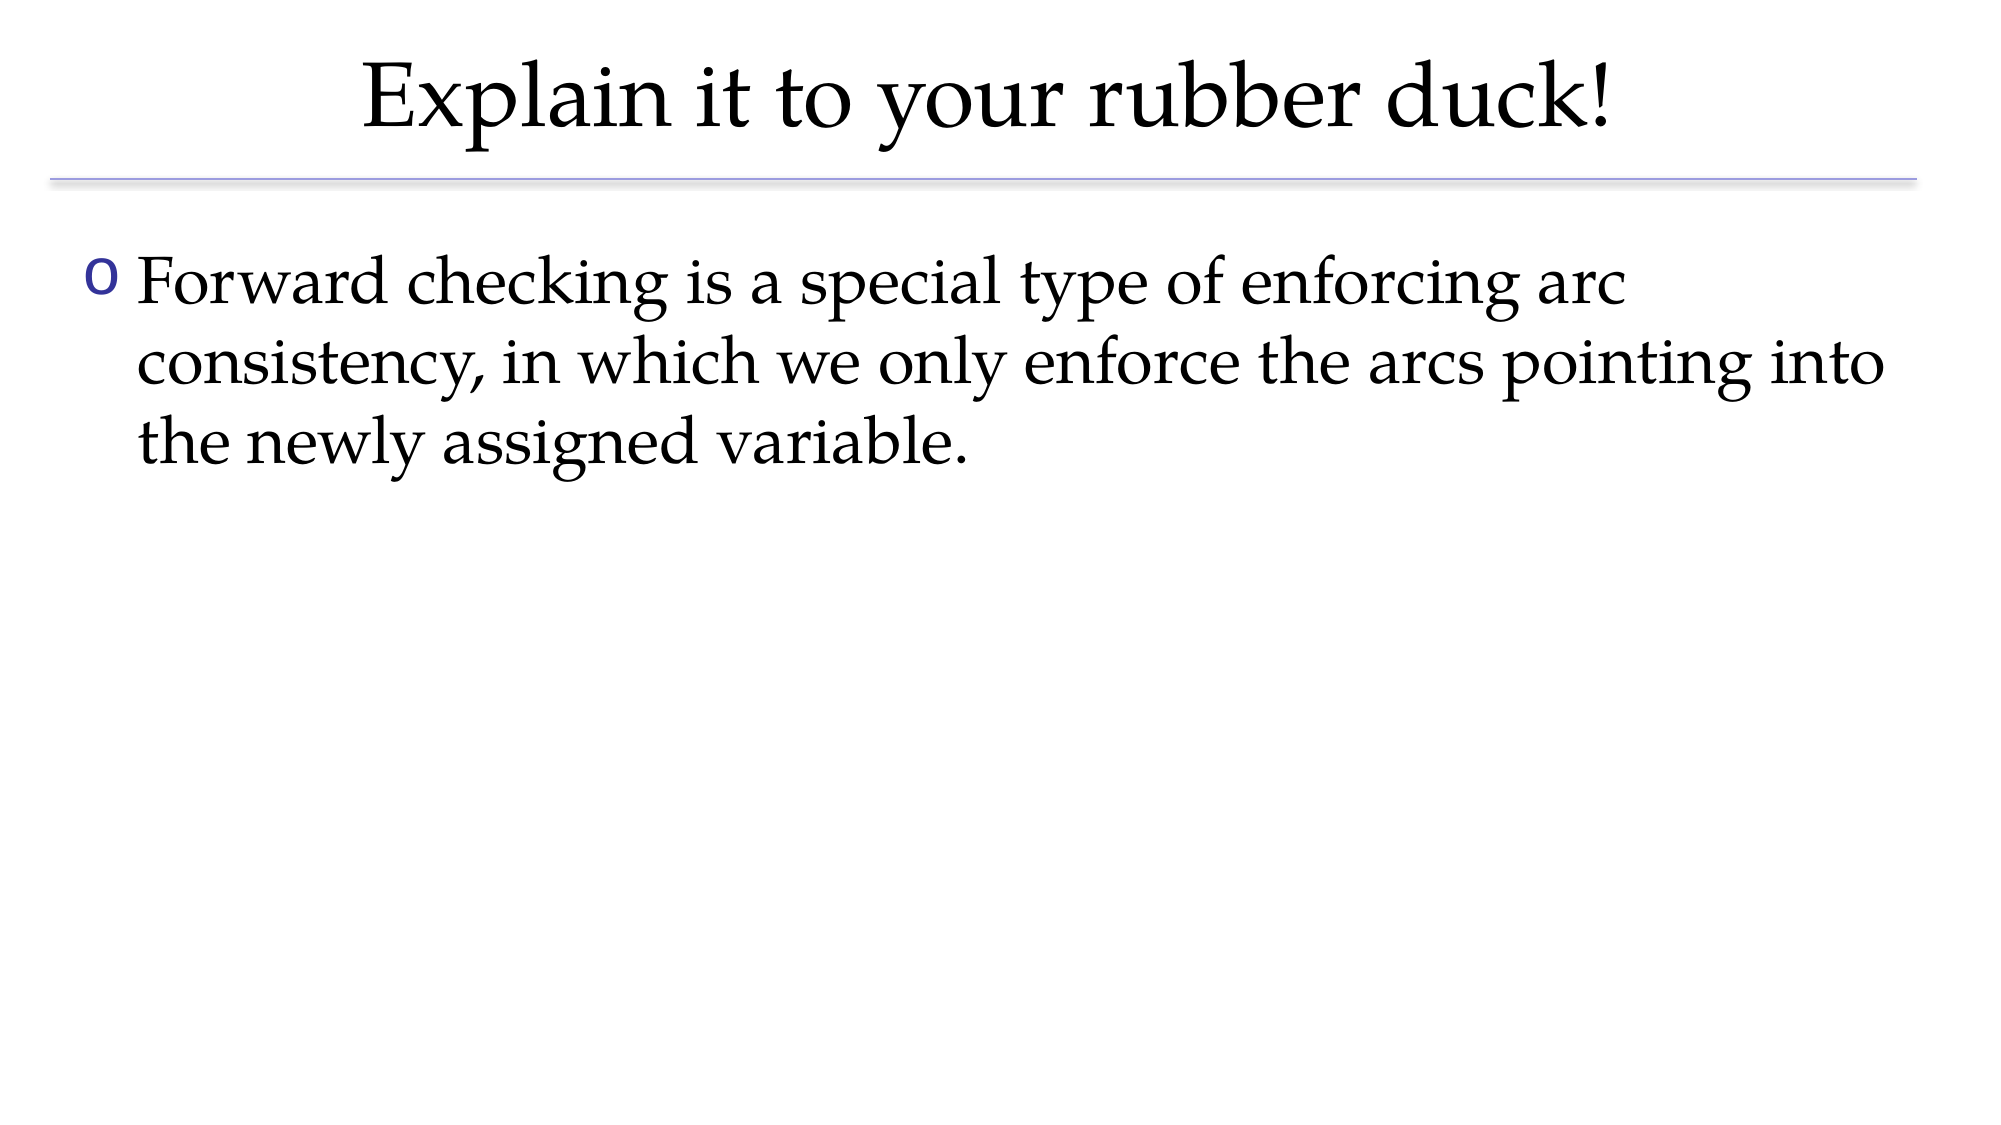

# Explain it to your rubber duck!
Forward checking is a special type of enforcing arc consistency, in which we only enforce the arcs pointing into the newly assigned variable.